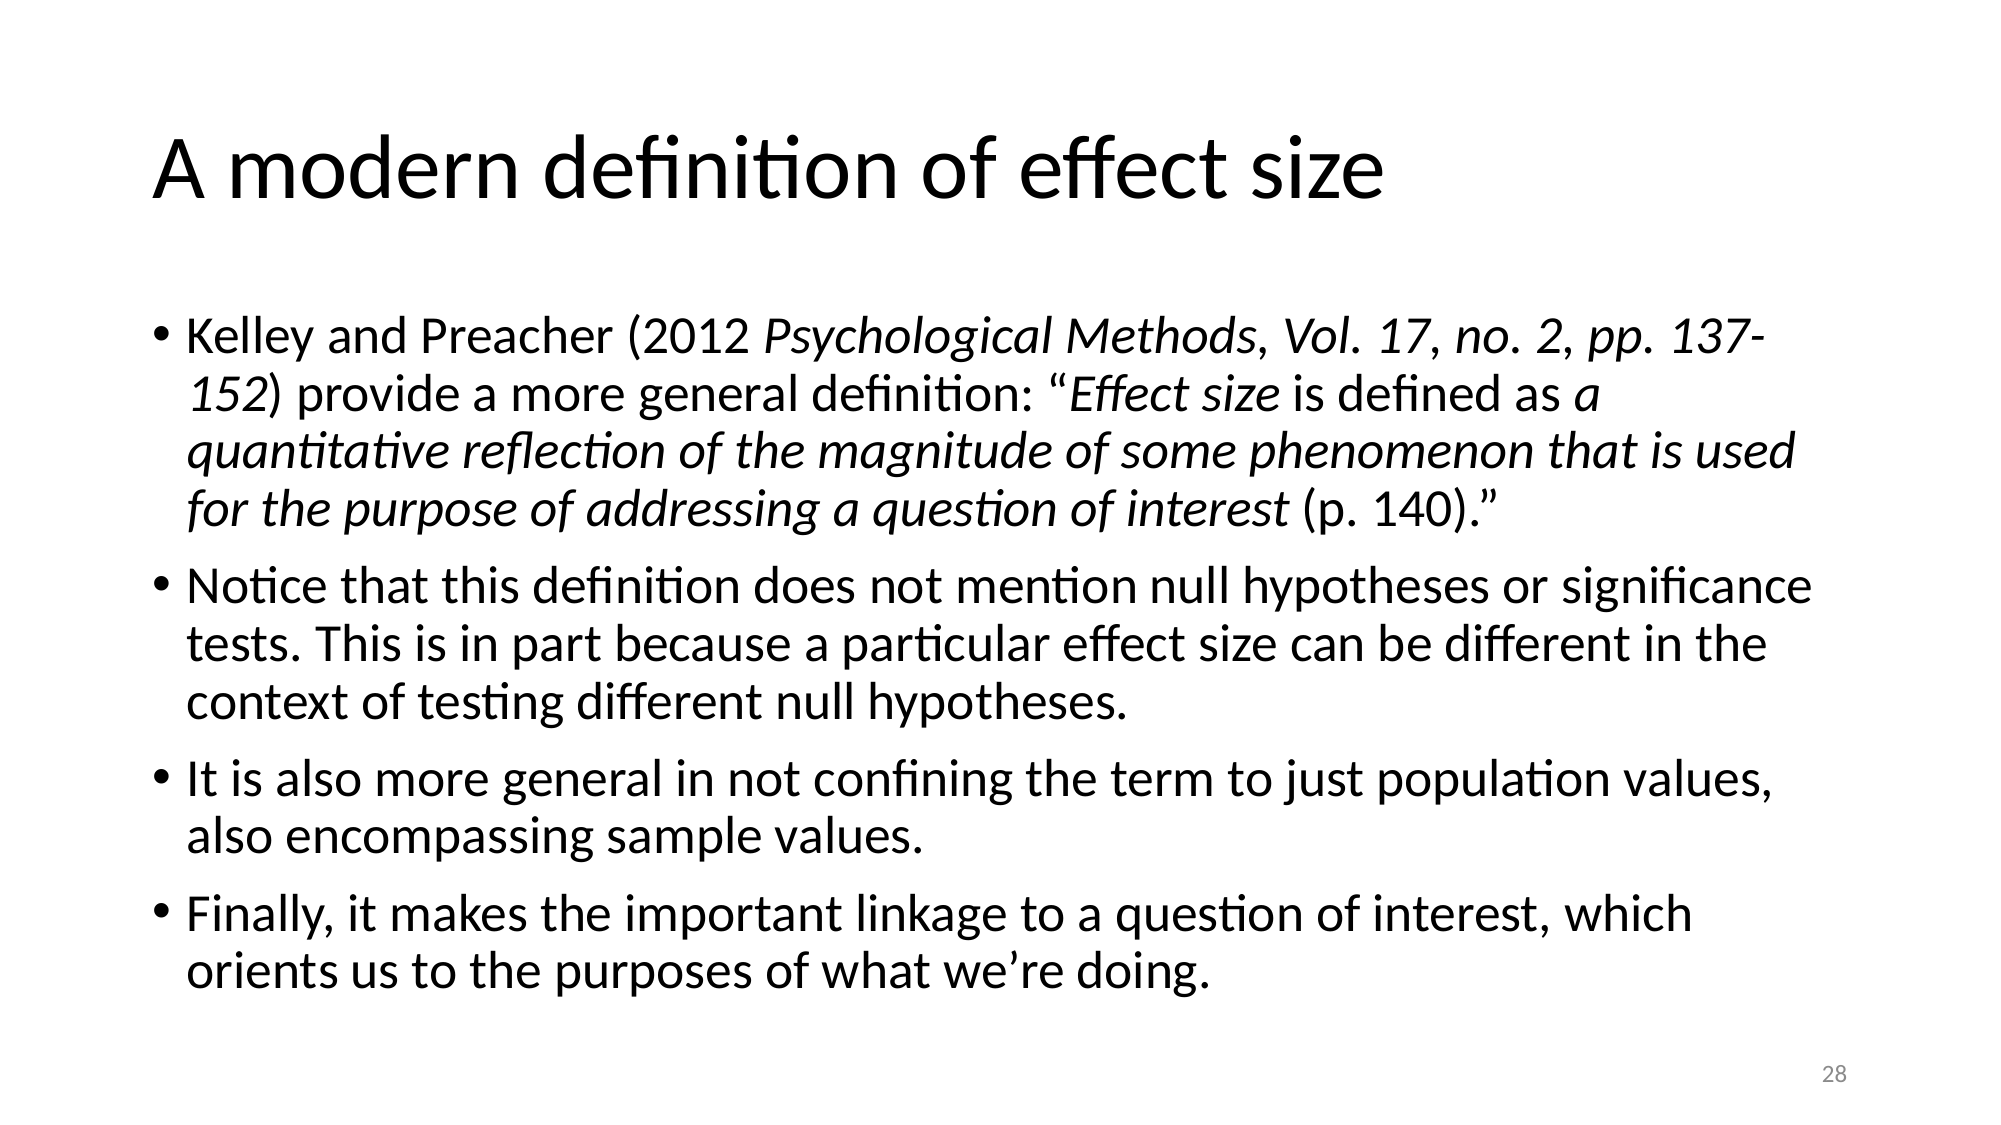

# A modern definition of effect size
Kelley and Preacher (2012 Psychological Methods, Vol. 17, no. 2, pp. 137-152) provide a more general definition: “Effect size is defined as a quantitative reflection of the magnitude of some phenomenon that is used for the purpose of addressing a question of interest (p. 140).”
Notice that this definition does not mention null hypotheses or significance tests. This is in part because a particular effect size can be different in the context of testing different null hypotheses.
It is also more general in not confining the term to just population values, also encompassing sample values.
Finally, it makes the important linkage to a question of interest, which orients us to the purposes of what we’re doing.

28